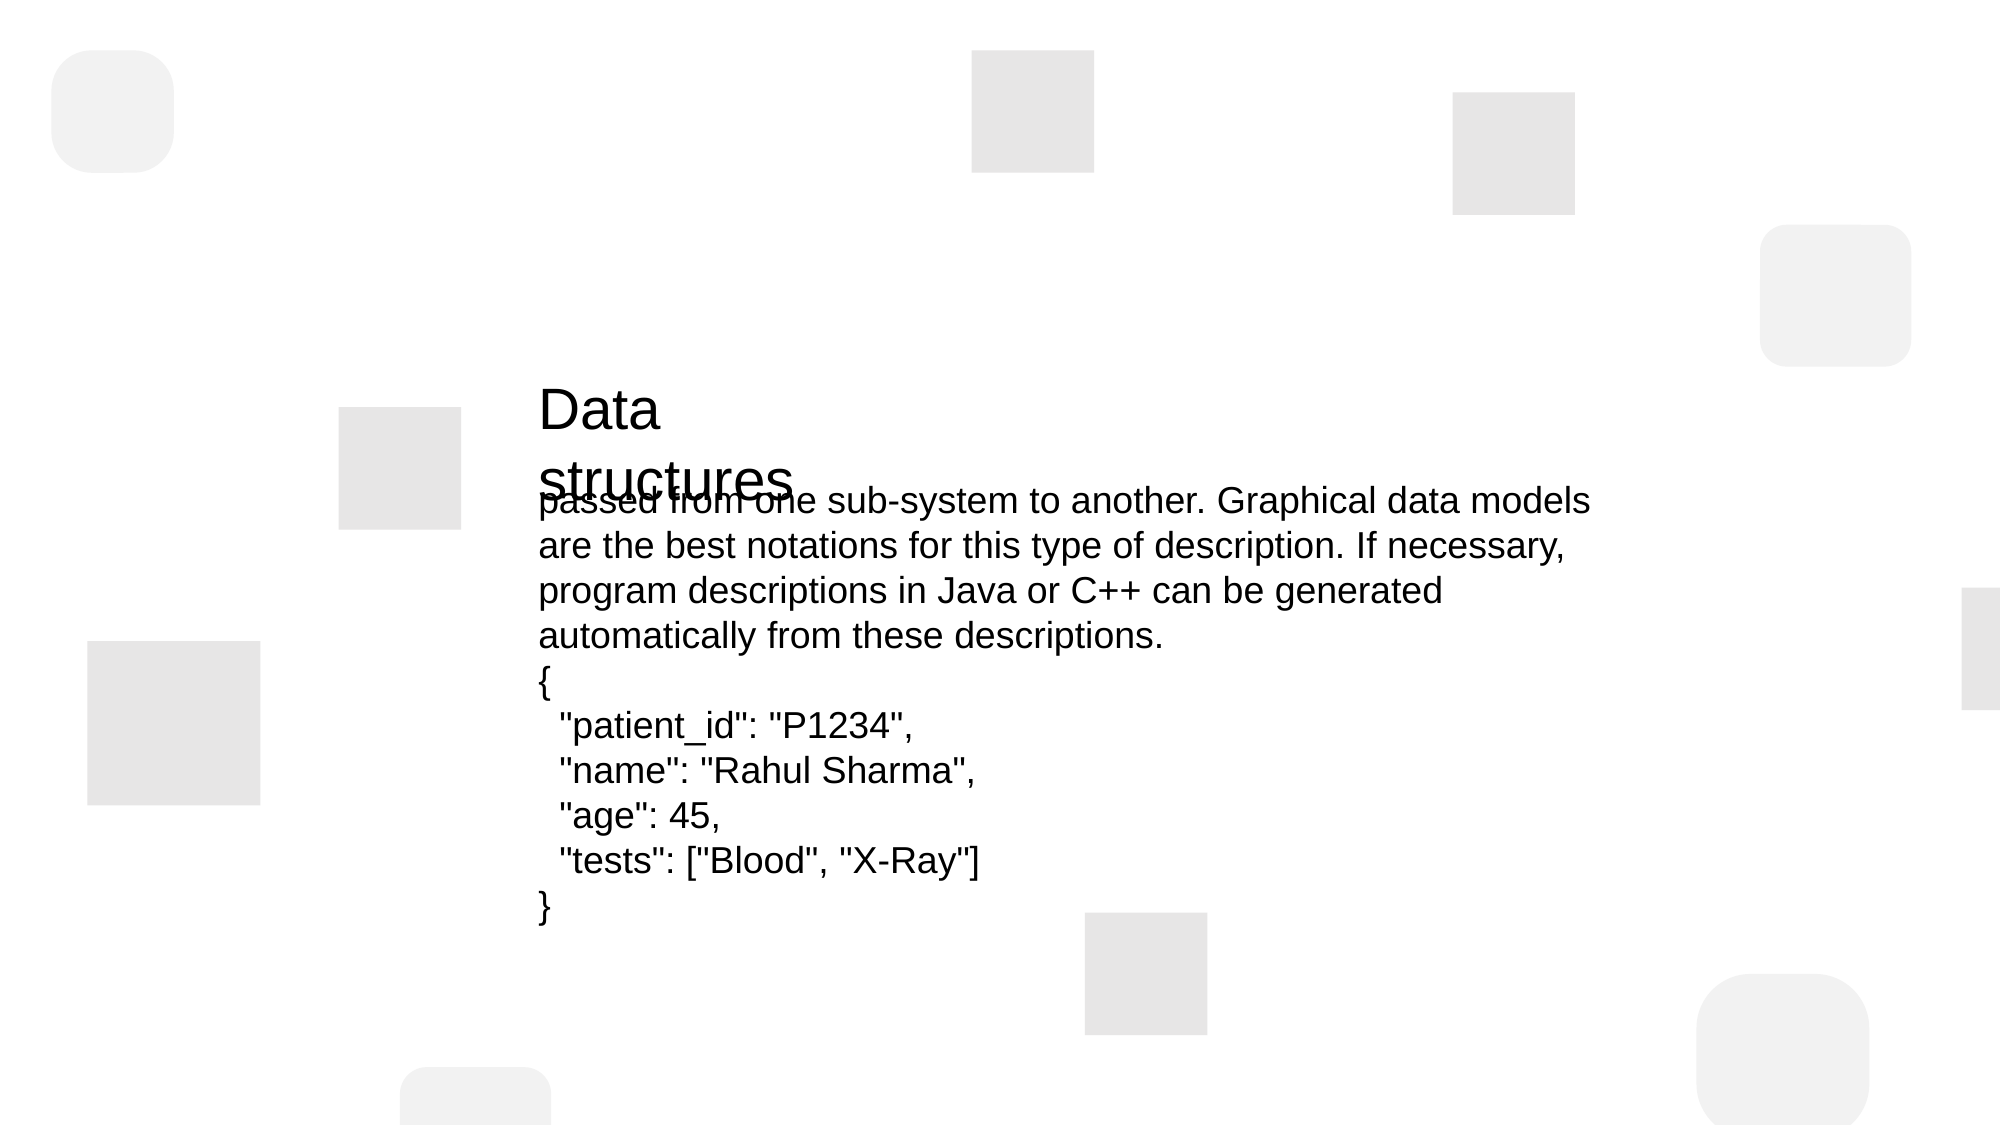

Data structures

passed from one sub-system to another. Graphical data models are the best notations for this type of description. If necessary, program descriptions in Java or C++ can be generated automatically from these descriptions.

{
  "patient_id": "P1234",
  "name": "Rahul Sharma",
  "age": 45,
  "tests": ["Blood", "X-Ray"]
}